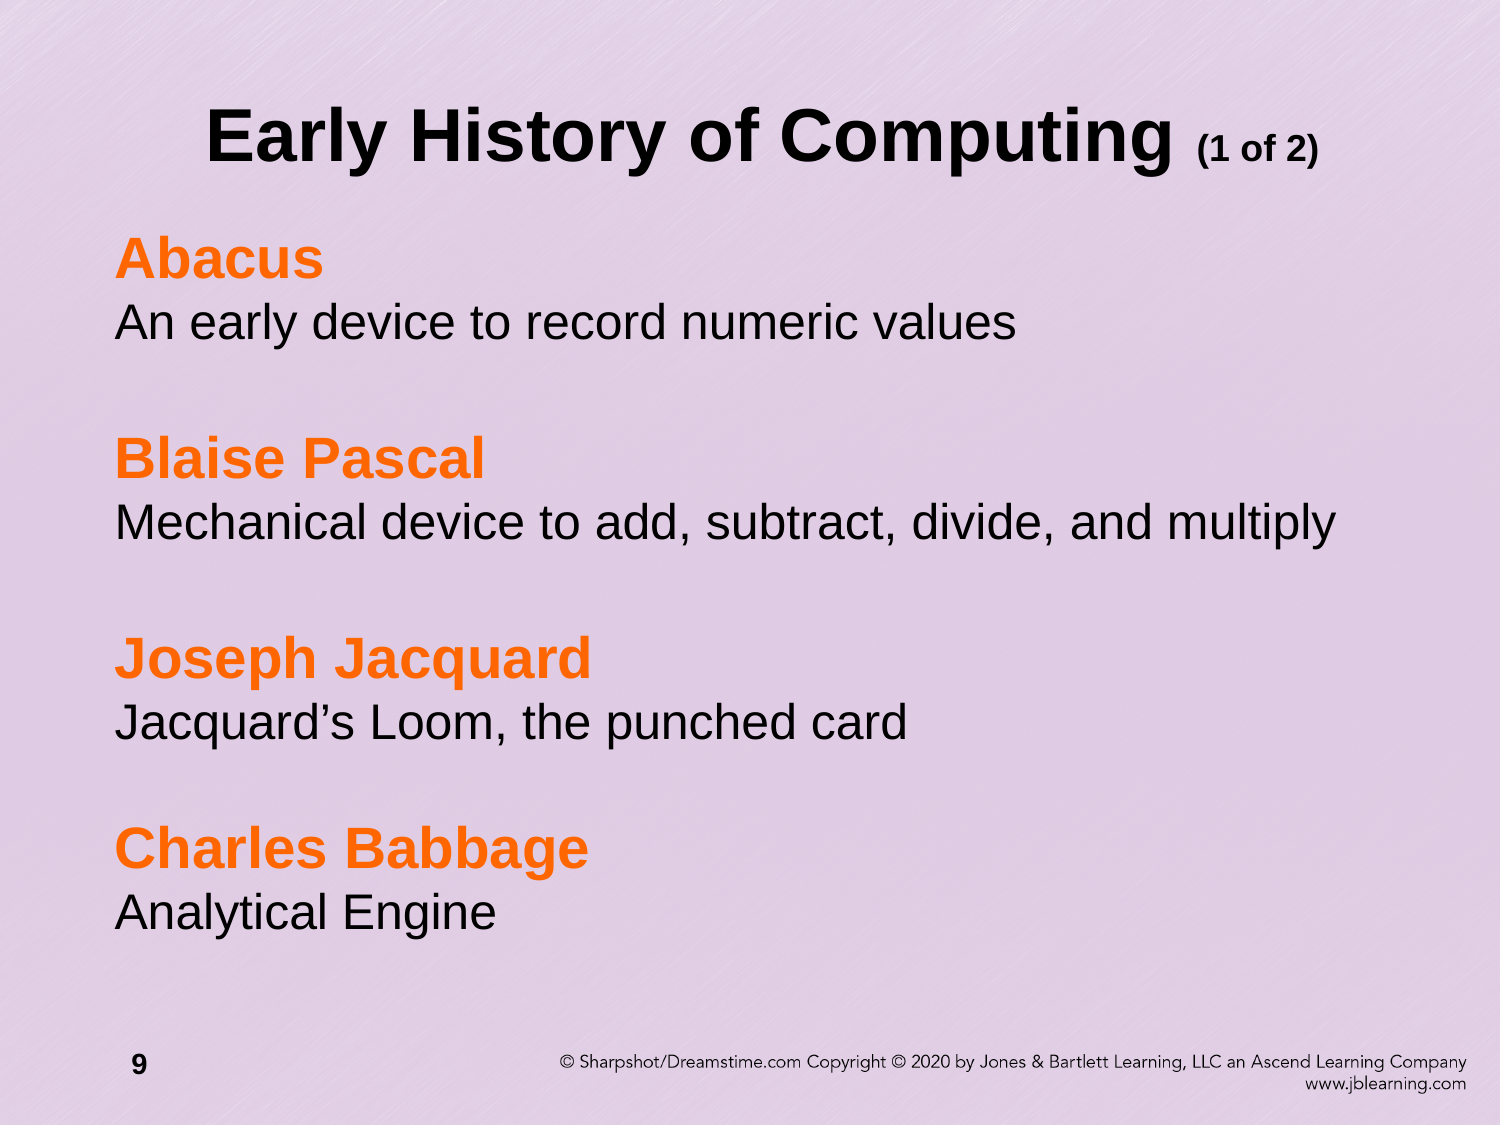

# Early History of Computing (1 of 2)
Abacus
An early device to record numeric values

Blaise Pascal
Mechanical device to add, subtract, divide, and multiply

Joseph Jacquard
Jacquard’s Loom, the punched card

Charles Babbage
Analytical Engine
9